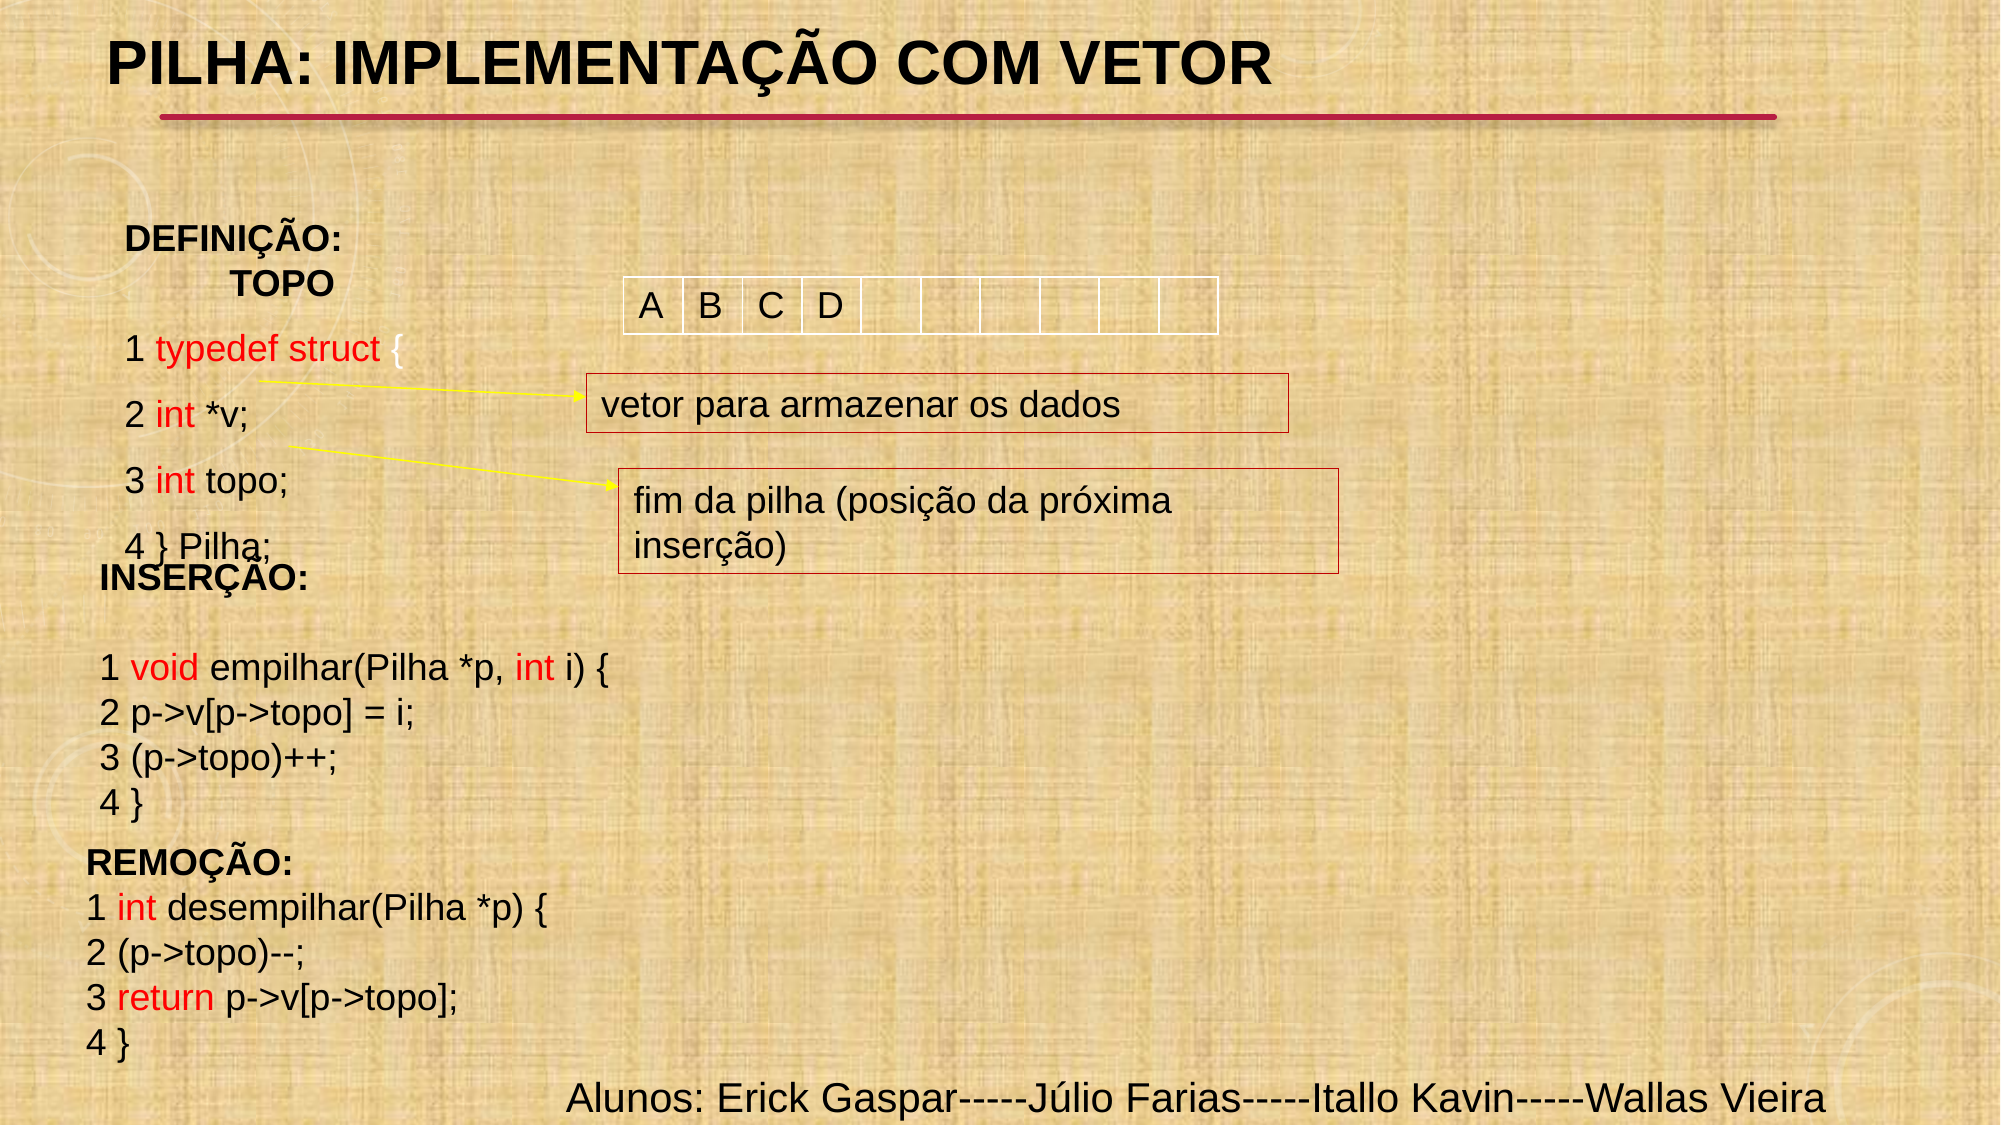

# Pilha: implementação com vetor
DEFINIÇÃO: 					                         TOPO
1 typedef struct {
2 int *v;
3 int topo;
4 } Pilha;
| A | B | C | D |  |  |  |  |  |  |
| --- | --- | --- | --- | --- | --- | --- | --- | --- | --- |
vetor para armazenar os dados
fim da pilha (posição da próxima inserção)
INSERÇÃO:

1 void empilhar(Pilha *p, int i) {
2 p->v[p->topo] = i;
3 (p->topo)++;
4 }
REMOÇÃO:
1 int desempilhar(Pilha *p) {
2 (p->topo)--;
3 return p->v[p->topo];
4 }
Alunos: Erick Gaspar-----Júlio Farias-----Itallo Kavin-----Wallas Vieira